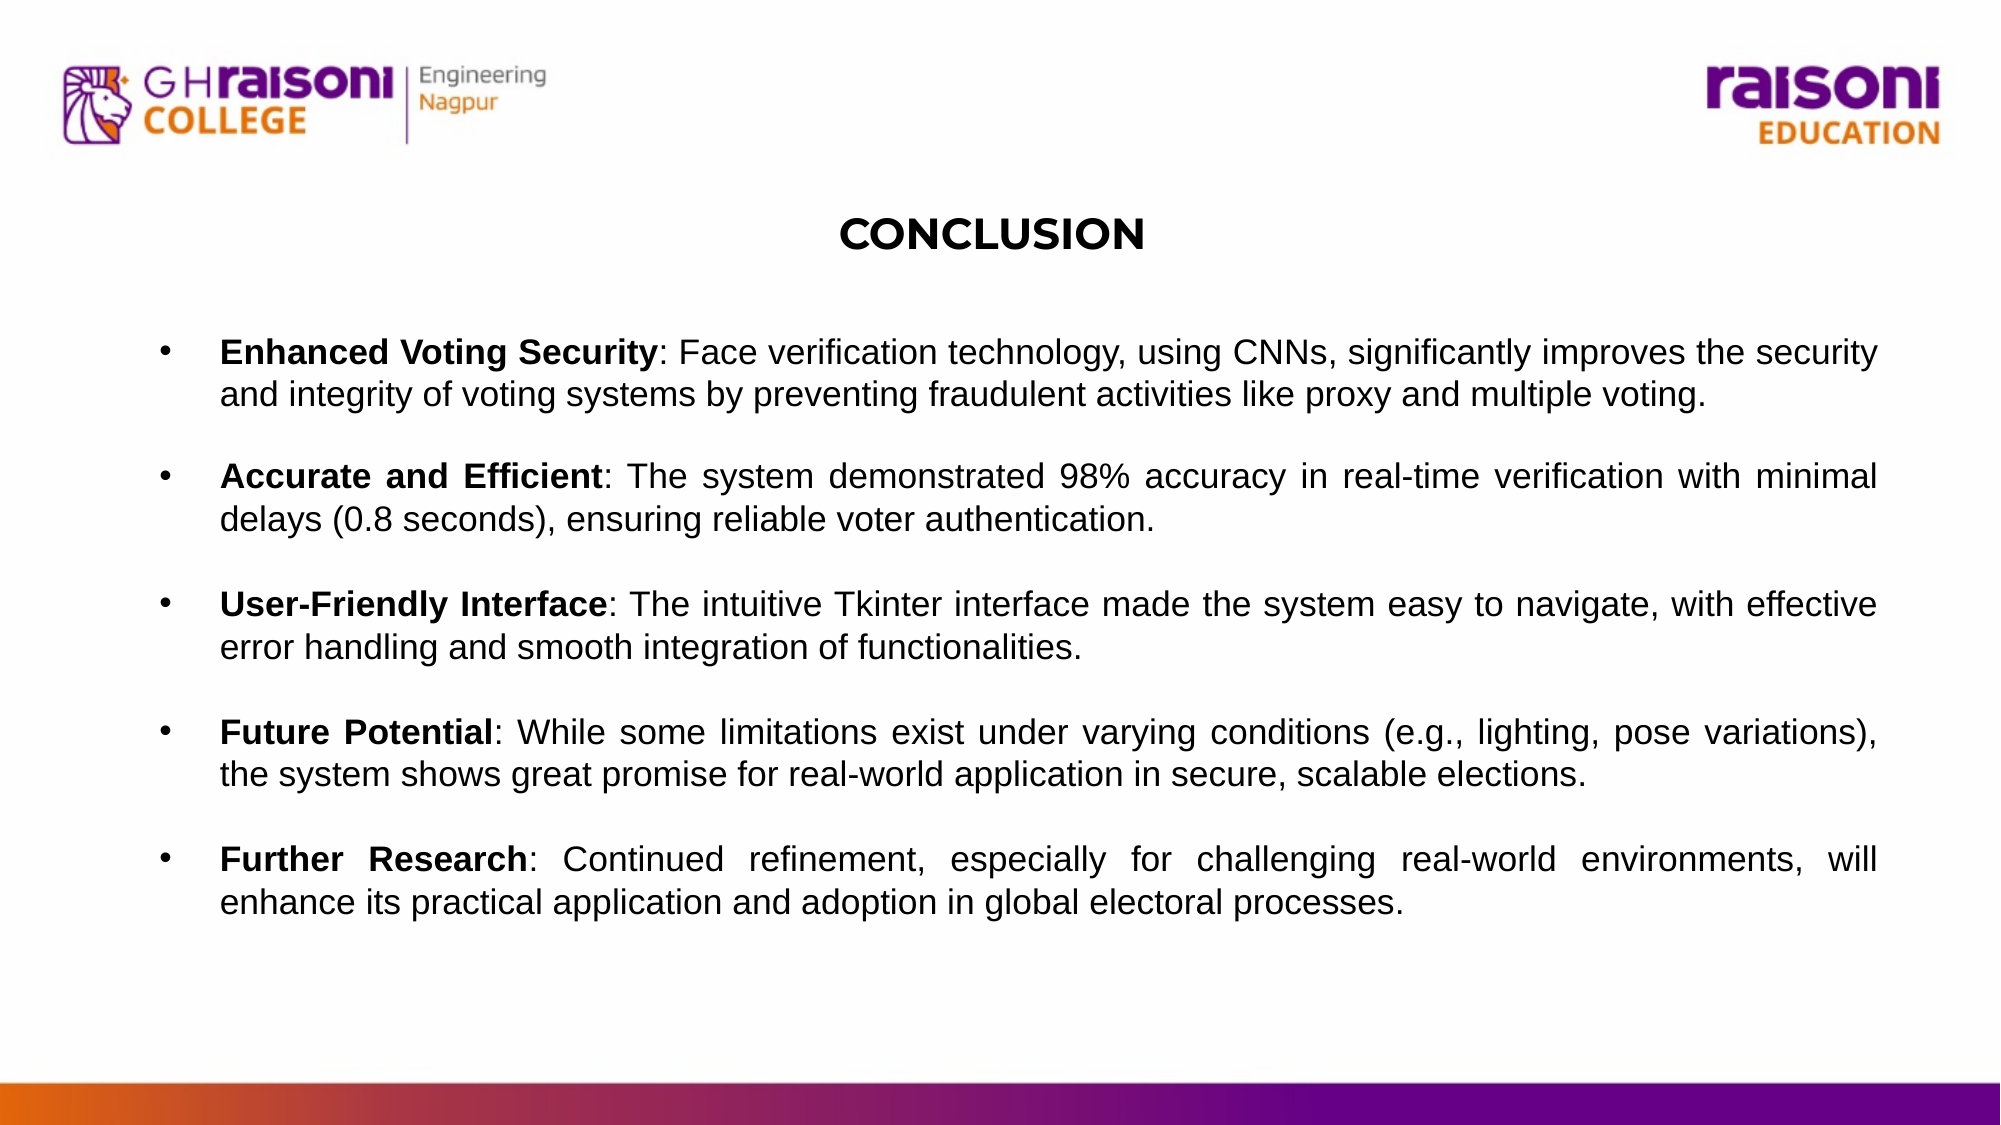

CONCLUSION
Enhanced Voting Security: Face verification technology, using CNNs, significantly improves the security and integrity of voting systems by preventing fraudulent activities like proxy and multiple voting.

Accurate and Efficient: The system demonstrated 98% accuracy in real-time verification with minimal delays (0.8 seconds), ensuring reliable voter authentication.

User-Friendly Interface: The intuitive Tkinter interface made the system easy to navigate, with effective error handling and smooth integration of functionalities.

Future Potential: While some limitations exist under varying conditions (e.g., lighting, pose variations), the system shows great promise for real-world application in secure, scalable elections.

Further Research: Continued refinement, especially for challenging real-world environments, will enhance its practical application and adoption in global electoral processes.